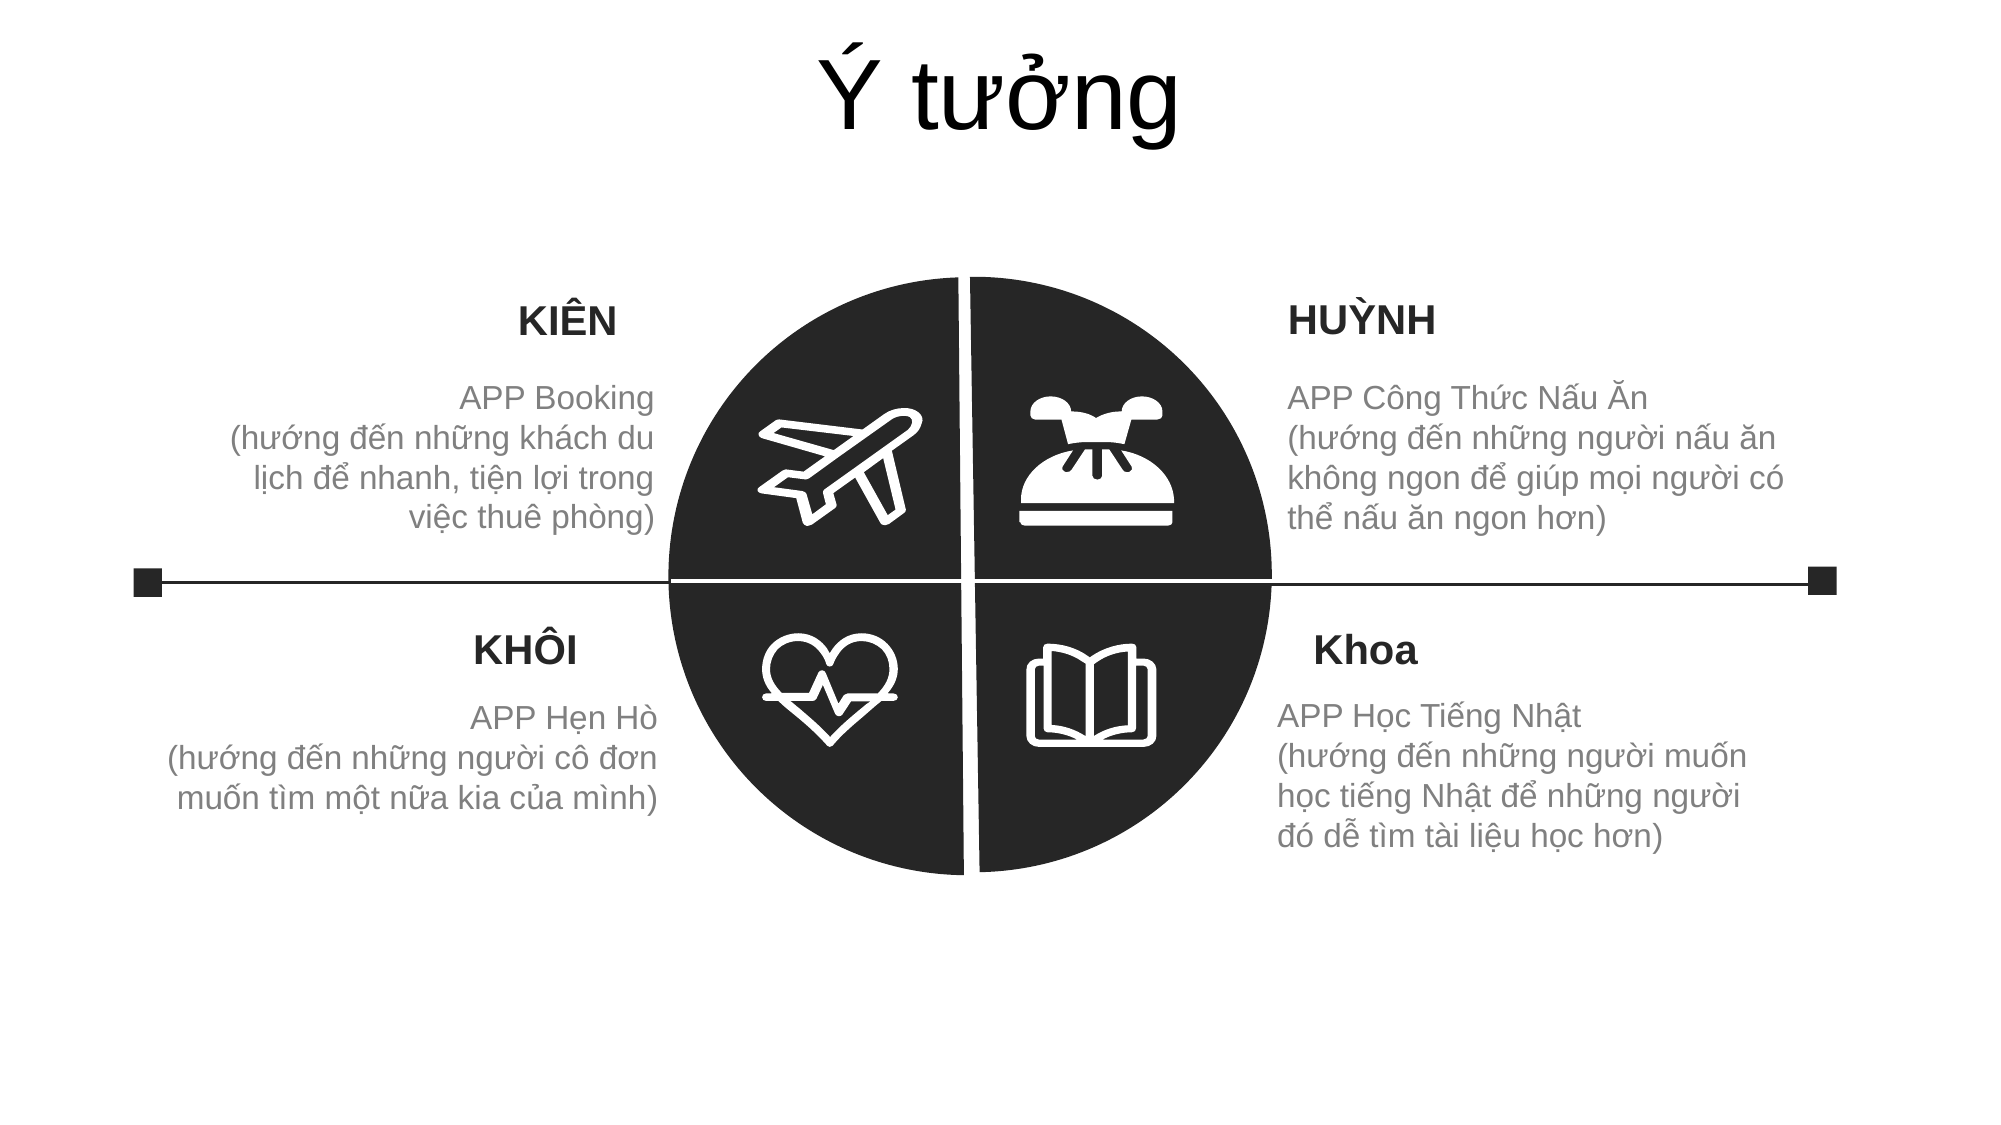

Ý tưởng

HUỲNH
KIÊN
APP Booking
(hướng đến những khách du lịch để nhanh, tiện lợi trong việc thuê phòng)
APP Công Thức Nấu Ăn
(hướng đến những người nấu ăn không ngon để giúp mọi người có thể nấu ăn ngon hơn)

KHOA
Khoa
KHÔI

APP Học Tiếng Nhật
(hướng đến những người muốn học tiếng Nhật để những người đó dễ tìm tài liệu học hơn)
APP Hẹn Hò
(hướng đến những người cô đơn muốn tìm một nữa kia của mình)